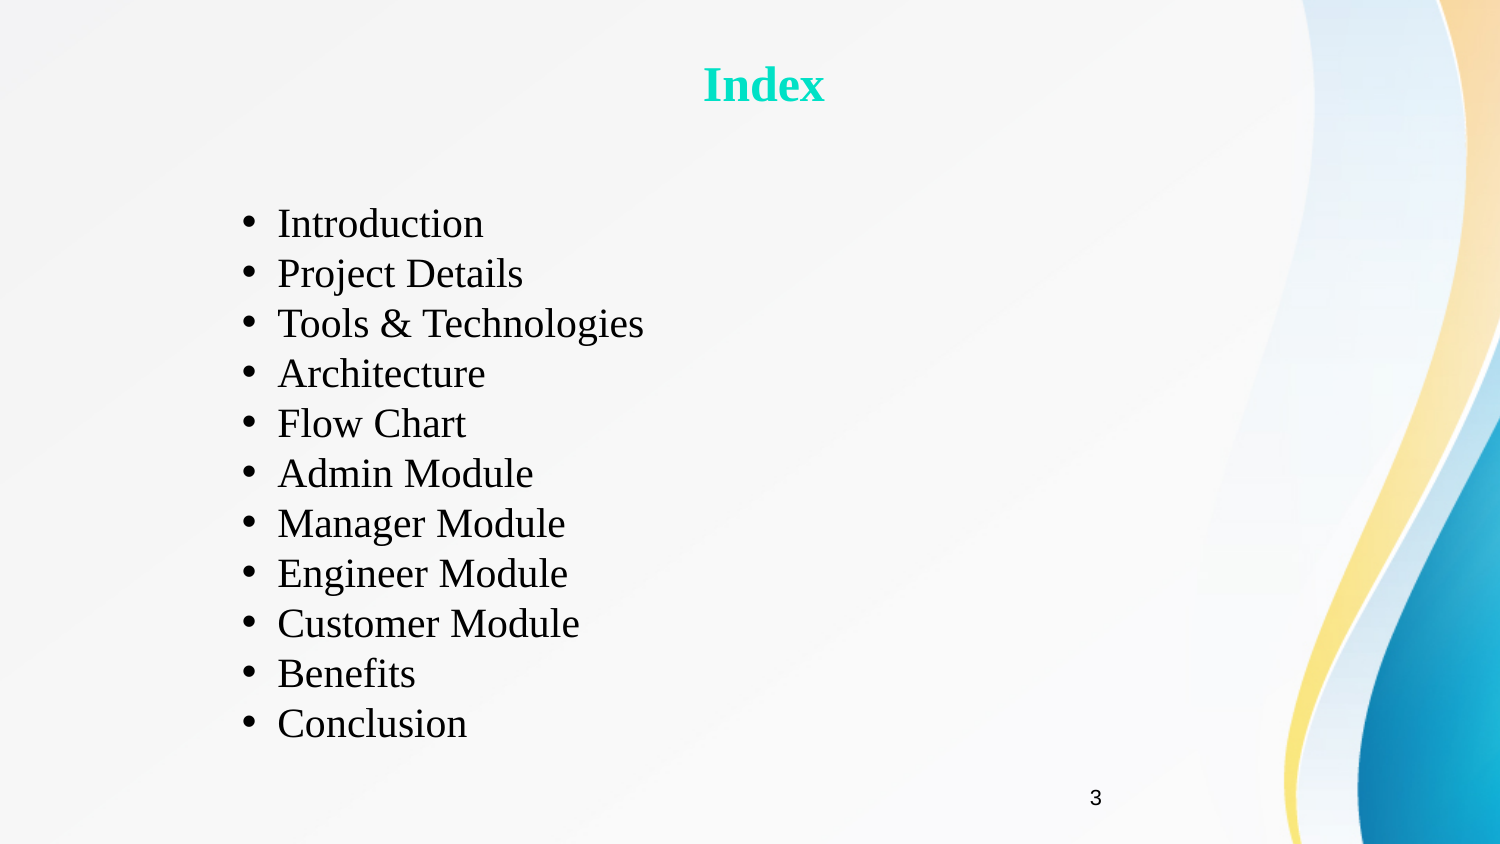

Index

Introduction
Project Details
Tools & Technologies
Architecture
Flow Chart
Admin Module
Manager Module
Engineer Module
Customer Module
Benefits
Conclusion
3